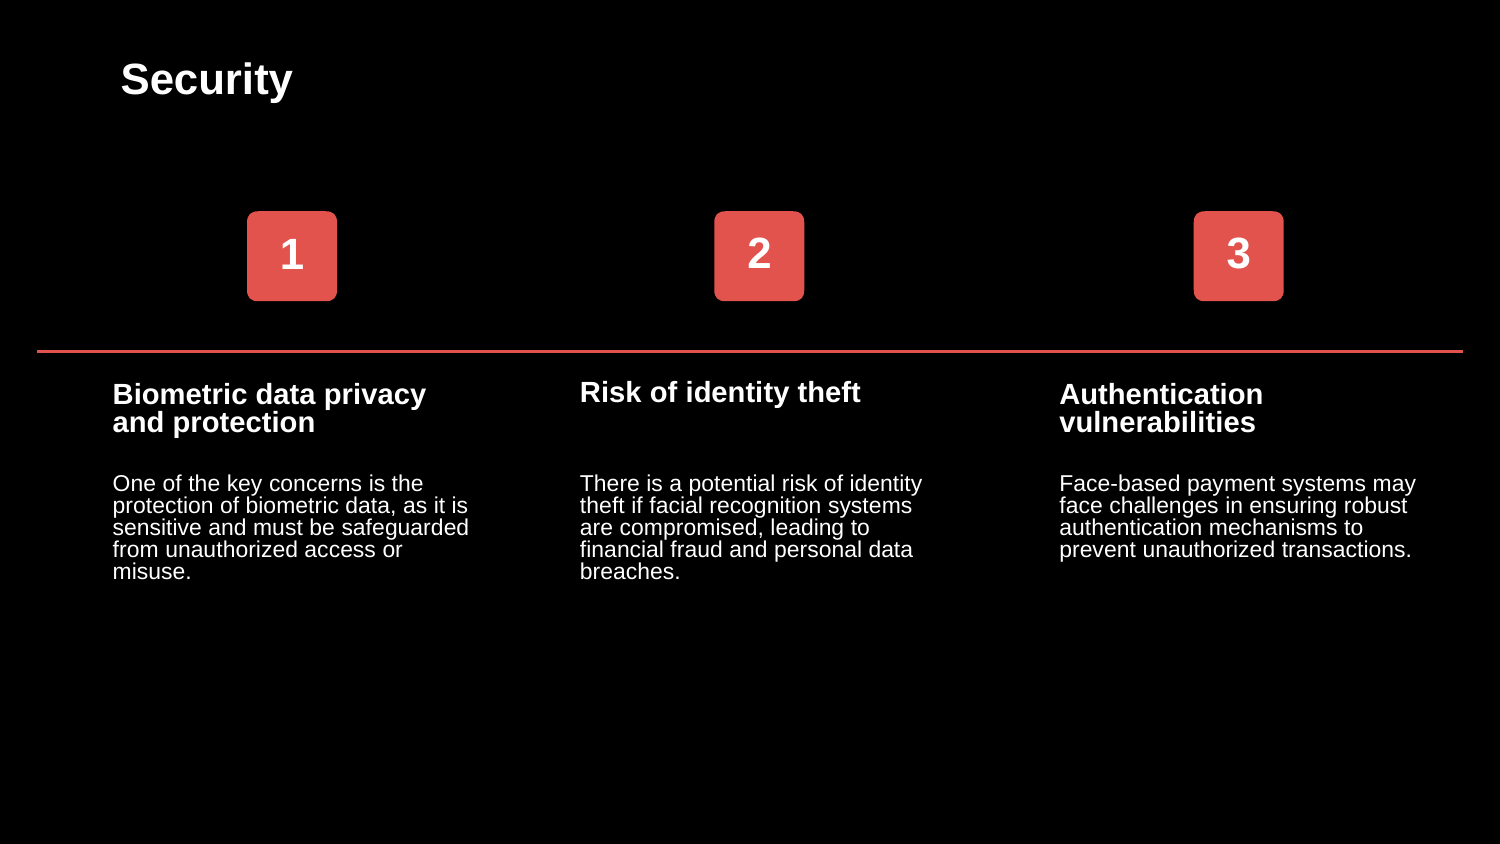

Security

2
3
1

Biometric data privacy and protection
Risk of identity theft
Authentication vulnerabilities
One of the key concerns is the protection of biometric data, as it is sensitive and must be safeguarded from unauthorized access or misuse.
There is a potential risk of identity theft if facial recognition systems are compromised, leading to financial fraud and personal data breaches.
Face-based payment systems may face challenges in ensuring robust authentication mechanisms to prevent unauthorized transactions.